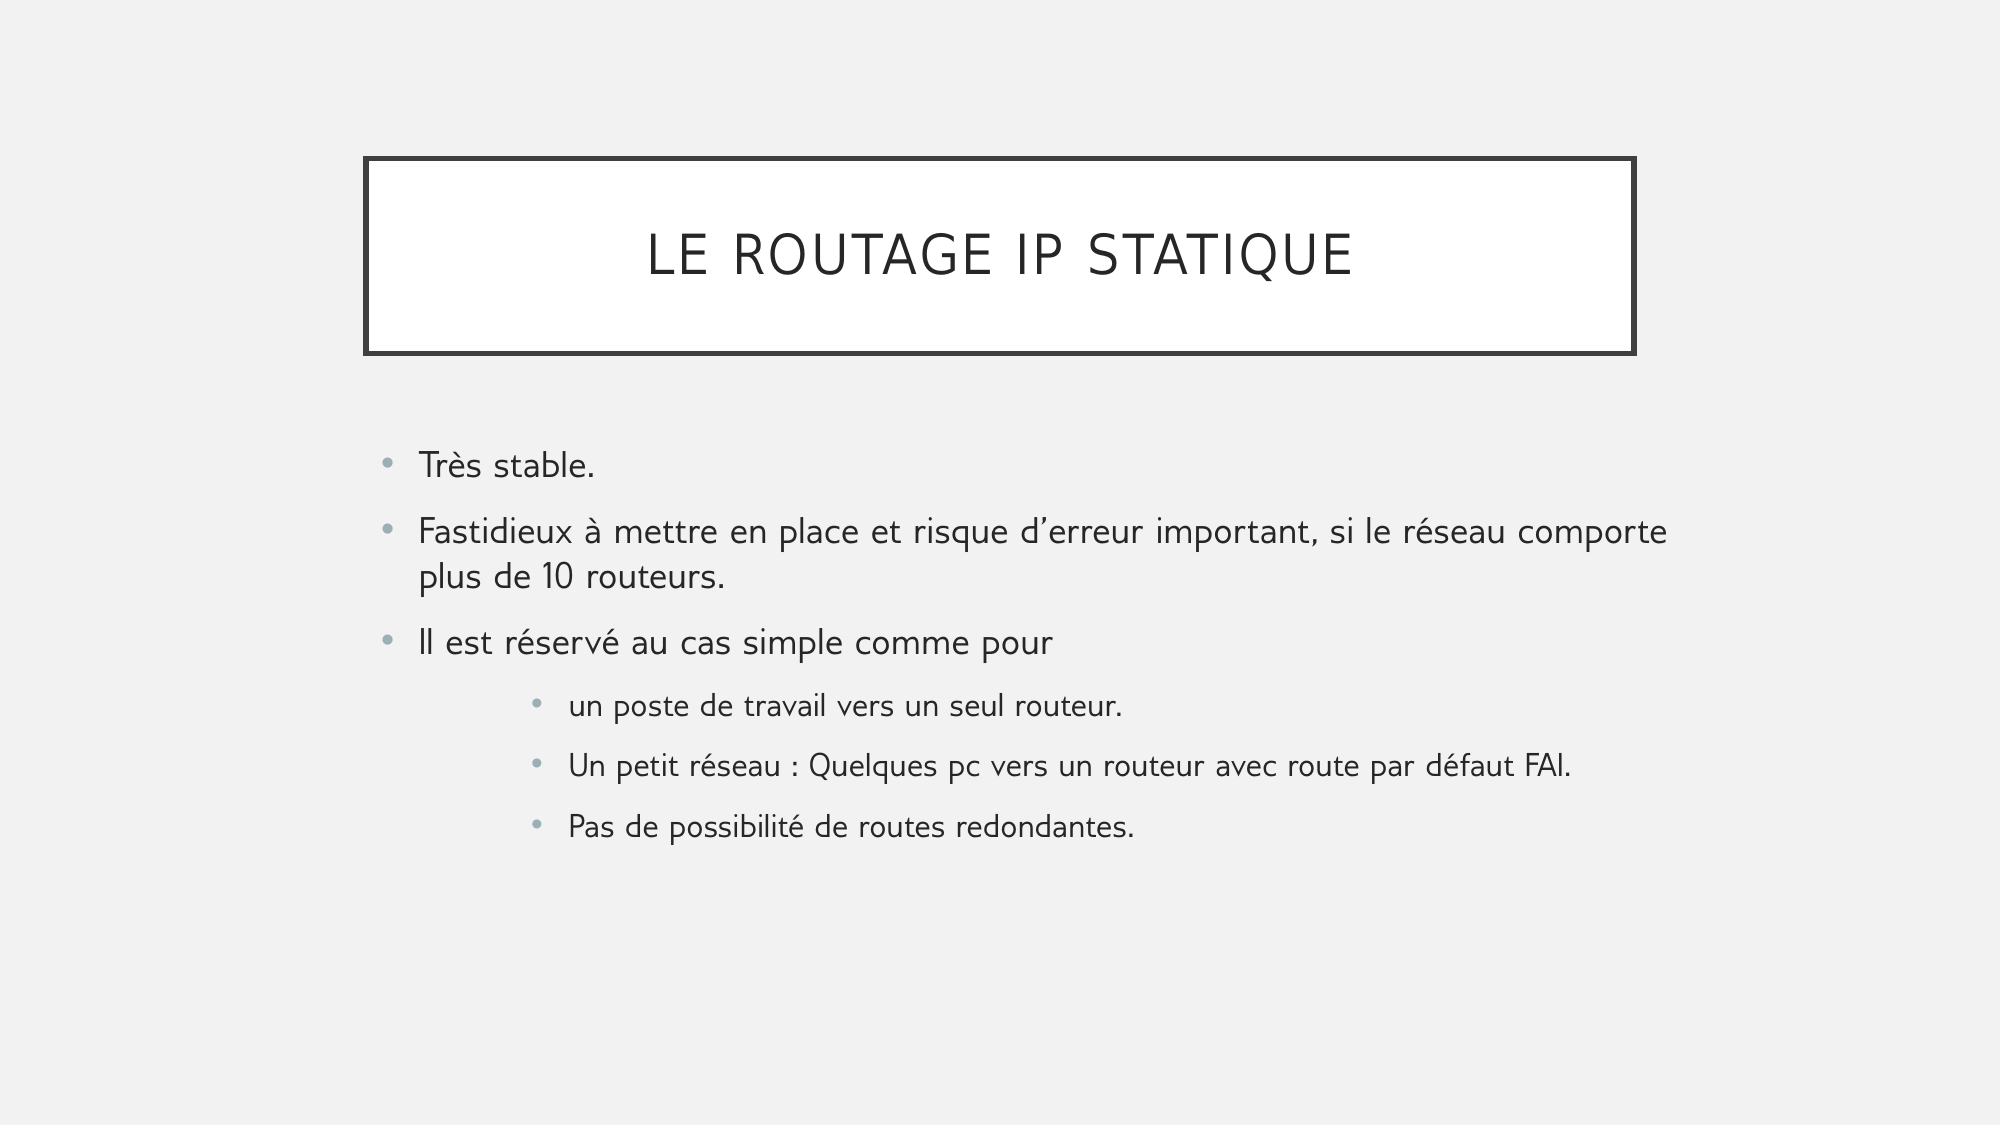

# Le routage IP statique
Très stable.
Fastidieux à mettre en place et risque d’erreur important, si le réseau comporte plus de 10 routeurs.
Il est réservé au cas simple comme pour
un poste de travail vers un seul routeur.
Un petit réseau : Quelques pc vers un routeur avec route par défaut FAI.
Pas de possibilité de routes redondantes.